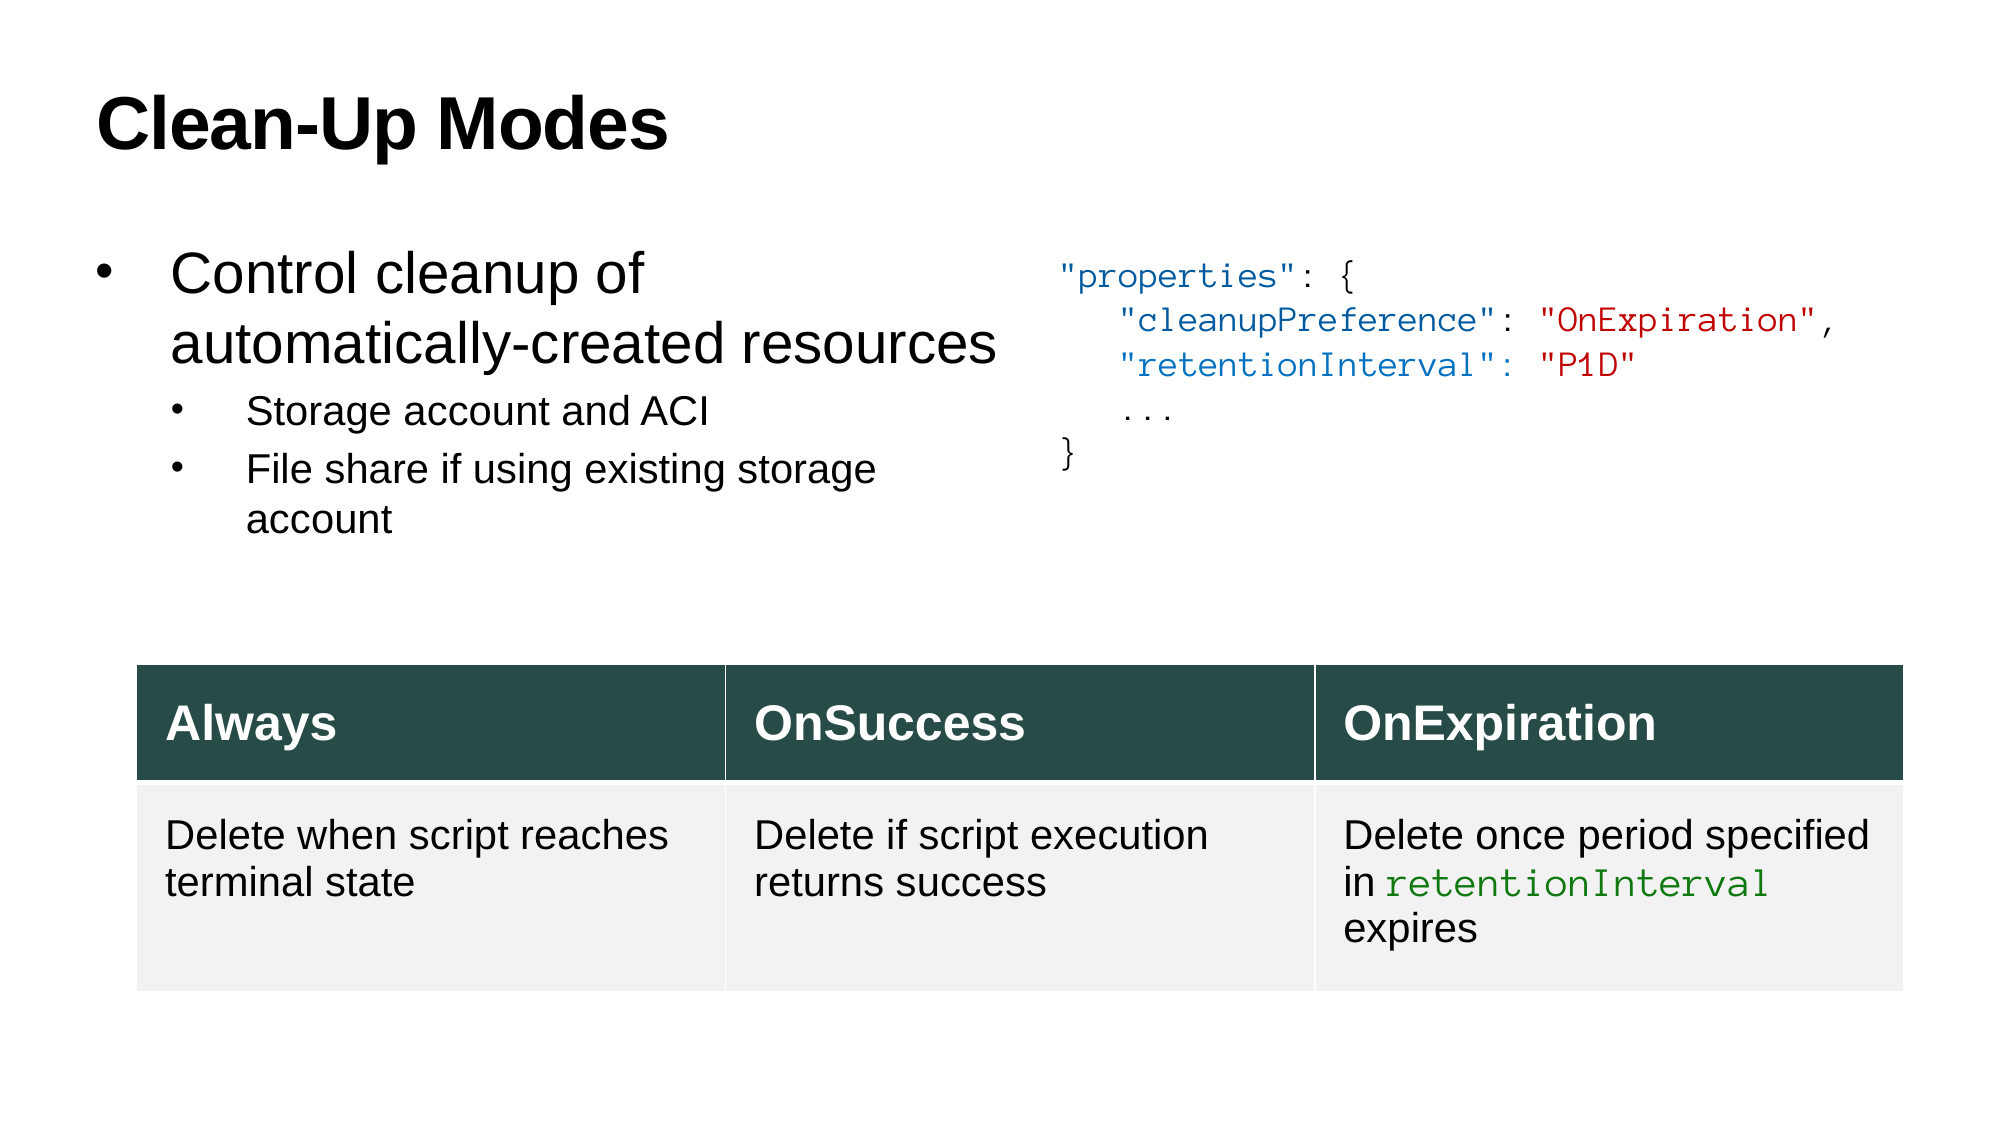

# Clean-Up Modes
Control cleanup of automatically-created resources
Storage account and ACI
File share if using existing storage account
"properties": {
   "cleanupPreference": "OnExpiration",
   "retentionInterval": "P1D"
   ...
}
| Always | OnSuccess | OnExpiration |
| --- | --- | --- |
| Delete when script reaches terminal state | Delete if script execution returns success | Delete once period specified in retentionInterval expires |